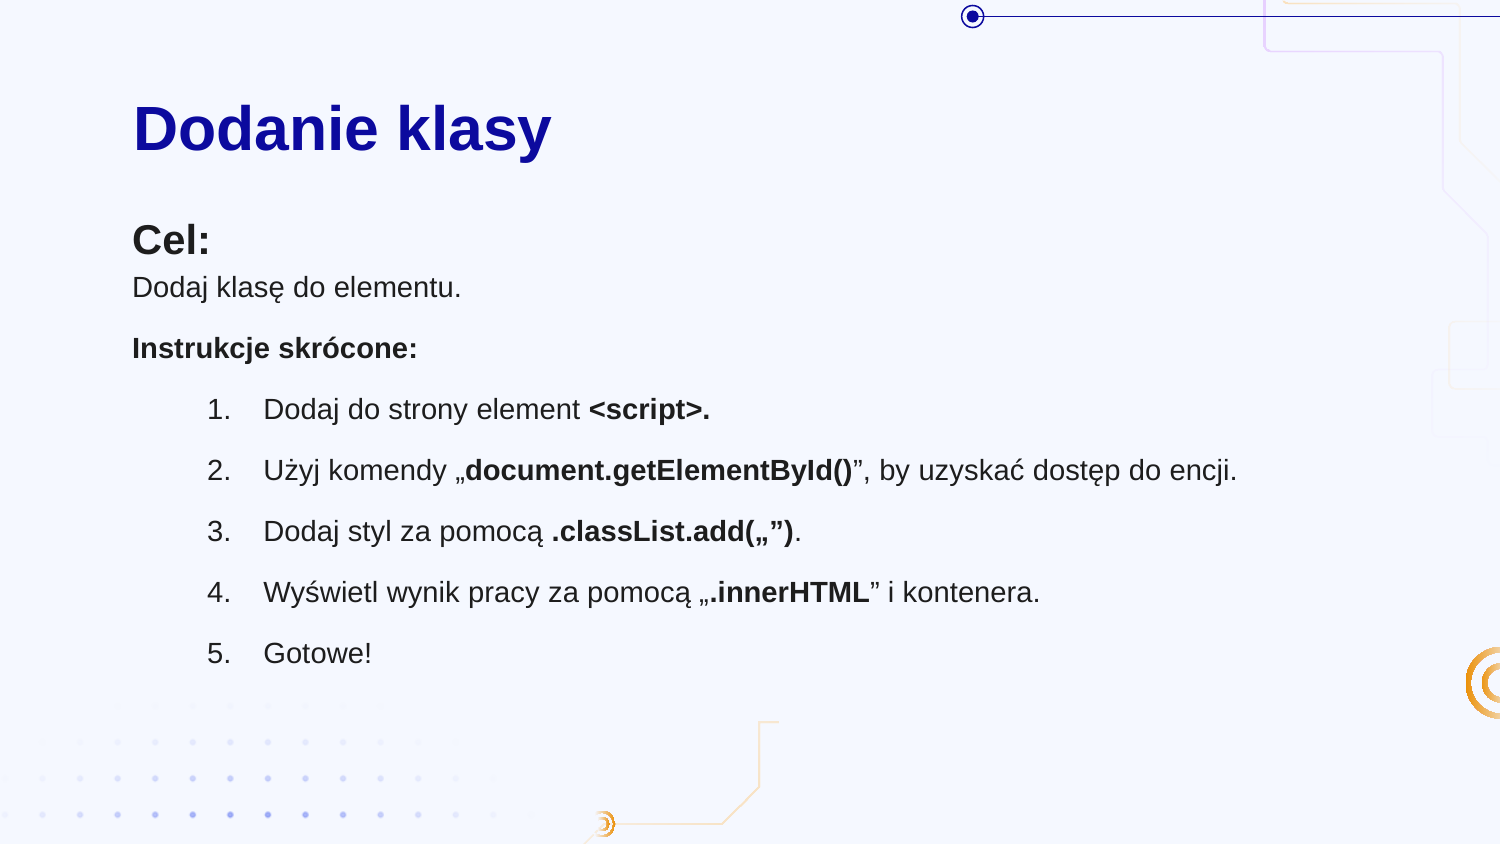

# Dodanie klasy
Cel:
Dodaj klasę do elementu.
Instrukcje skrócone:
Dodaj do strony element <script>.
Użyj komendy „document.getElementById()”, by uzyskać dostęp do encji.
Dodaj styl za pomocą .classList.add(„”).
Wyświetl wynik pracy za pomocą „.innerHTML” i kontenera.
Gotowe!